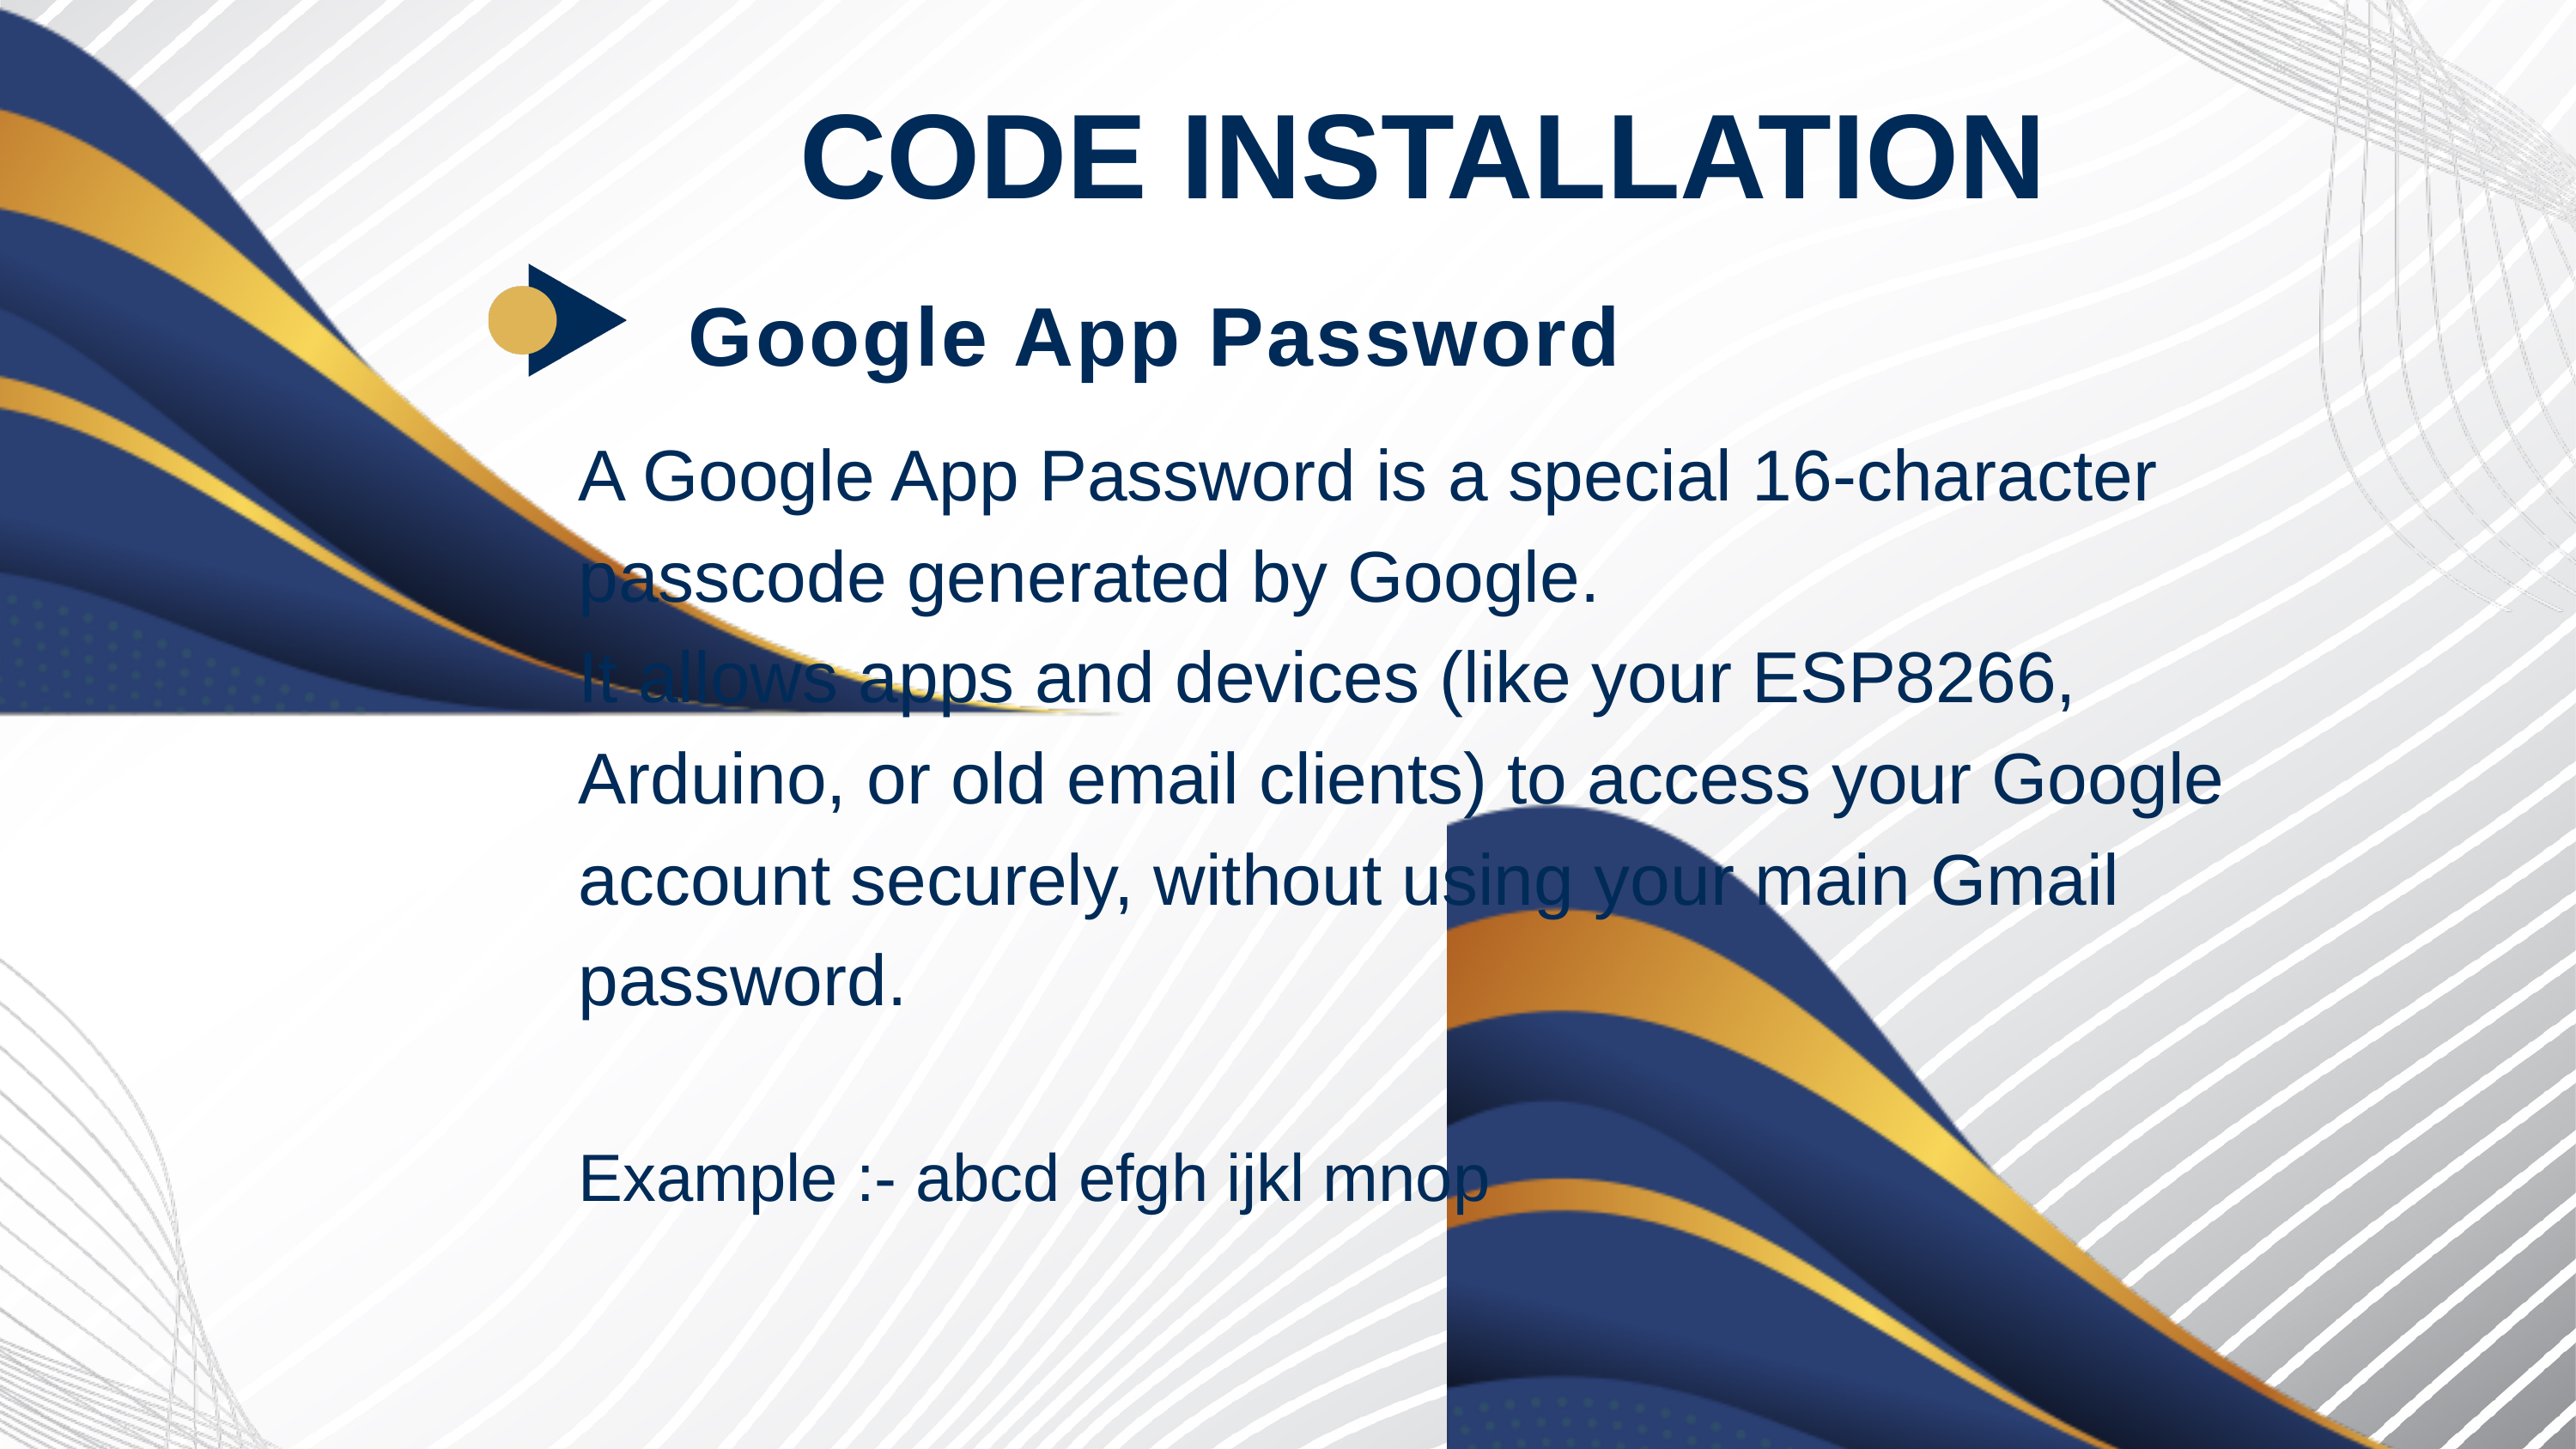

CODE INSTALLATION

Google App Password
A Google App Password is a special 16-character passcode generated by Google.
It allows apps and devices (like your ESP8266, Arduino, or old email clients) to access your Google account securely, without using your main Gmail password.

Example :- abcd efgh ijkl mnop